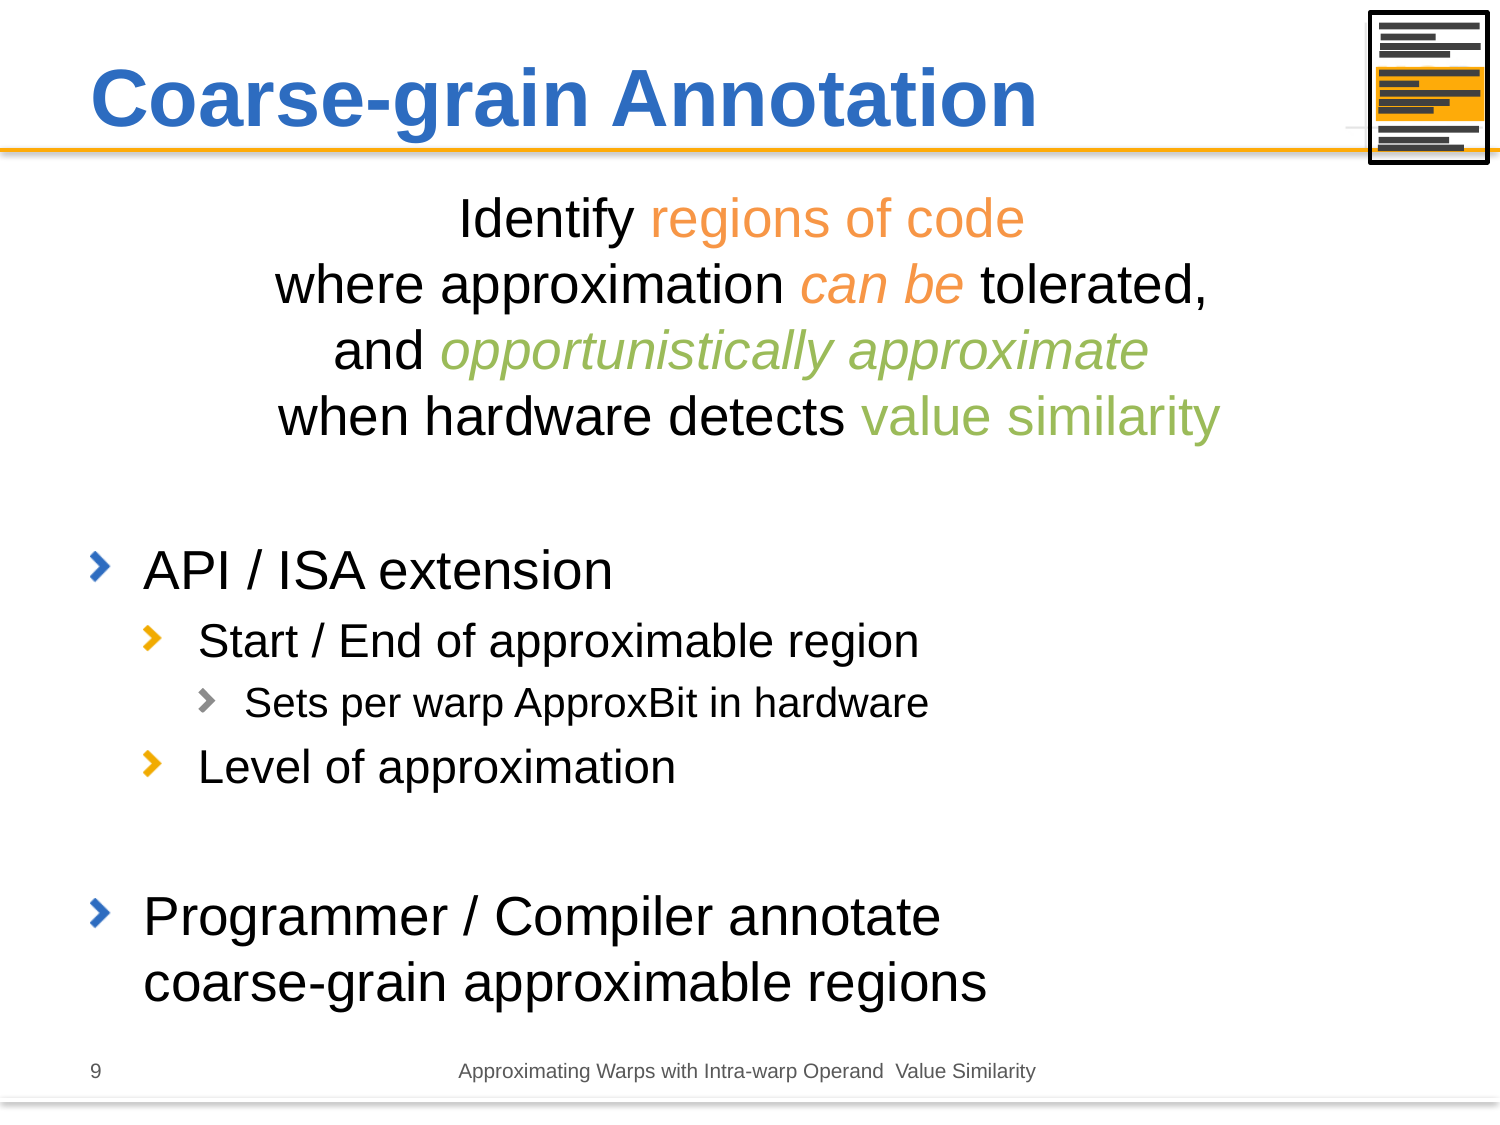

# Coarse-grain Annotation
Identify regions of code
where approximation can be tolerated,
and opportunistically approximate
when hardware detects value similarity

API / ISA extension
Start / End of approximable region
Sets per warp ApproxBit in hardware
Level of approximation

Programmer / Compiler annotate
coarse-grain approximable regions
9
Approximating Warps with Intra-warp Operand  Value Similarity